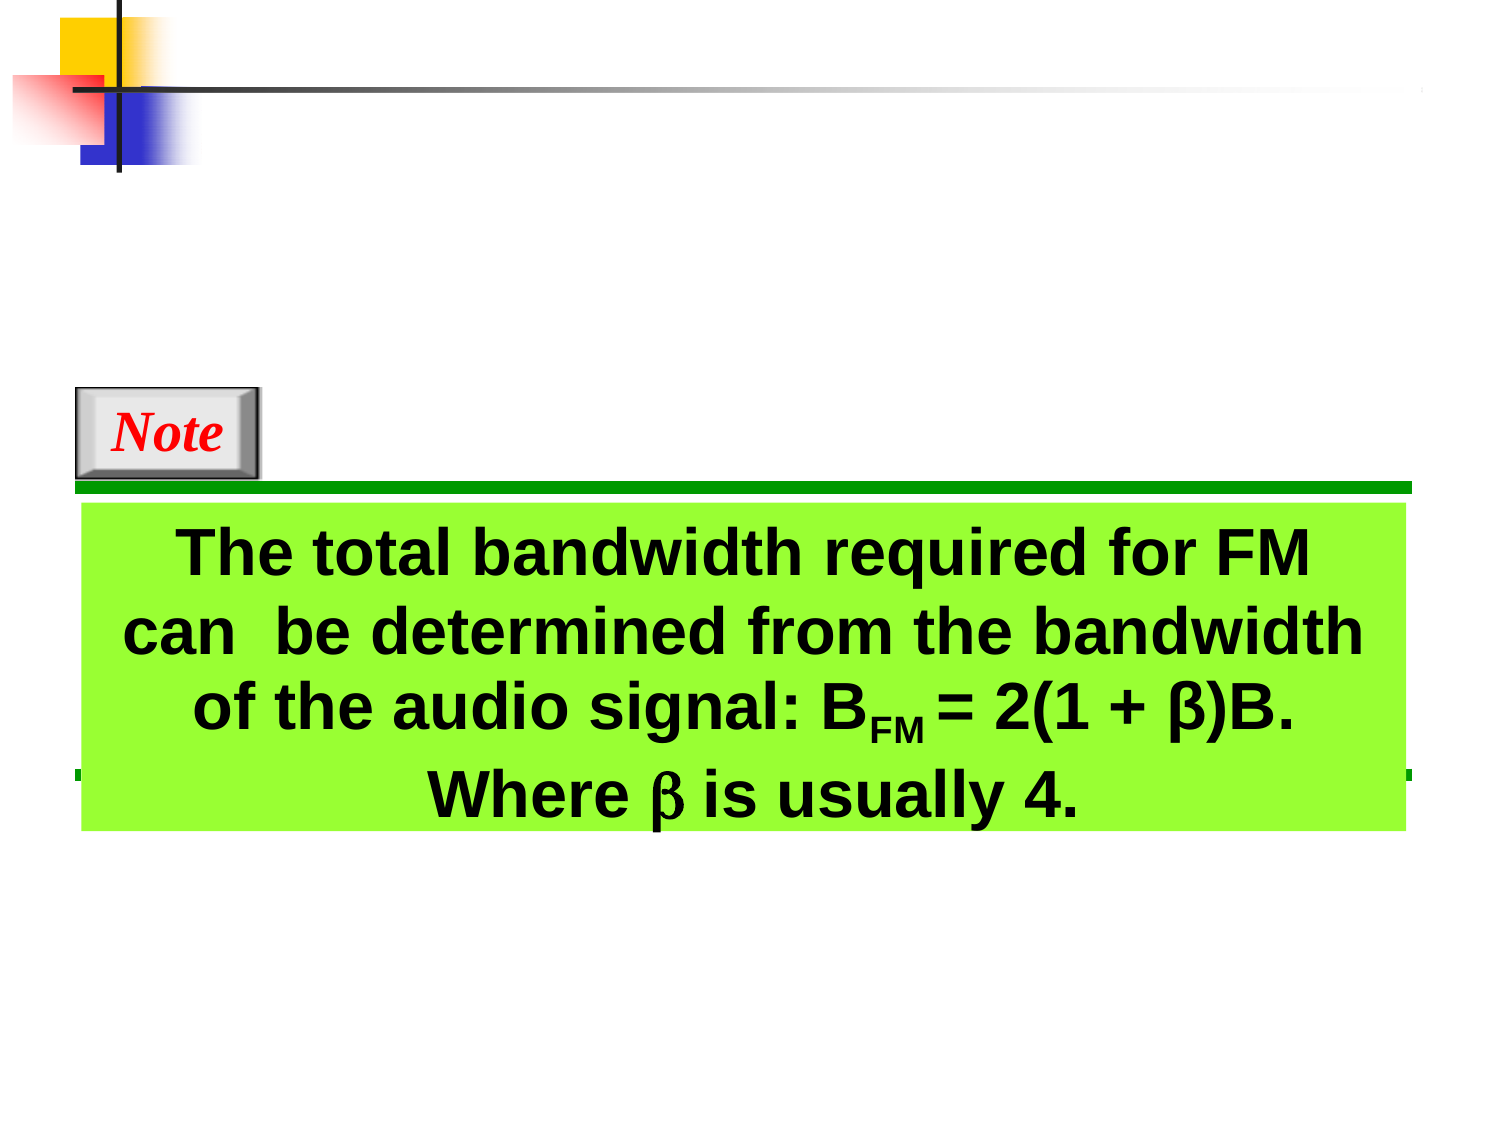

Note

The total bandwidth required for FM can  be determined from the bandwidth
of the audio signal: BFM = 2(1 + β)B.  Where β is usually 4.